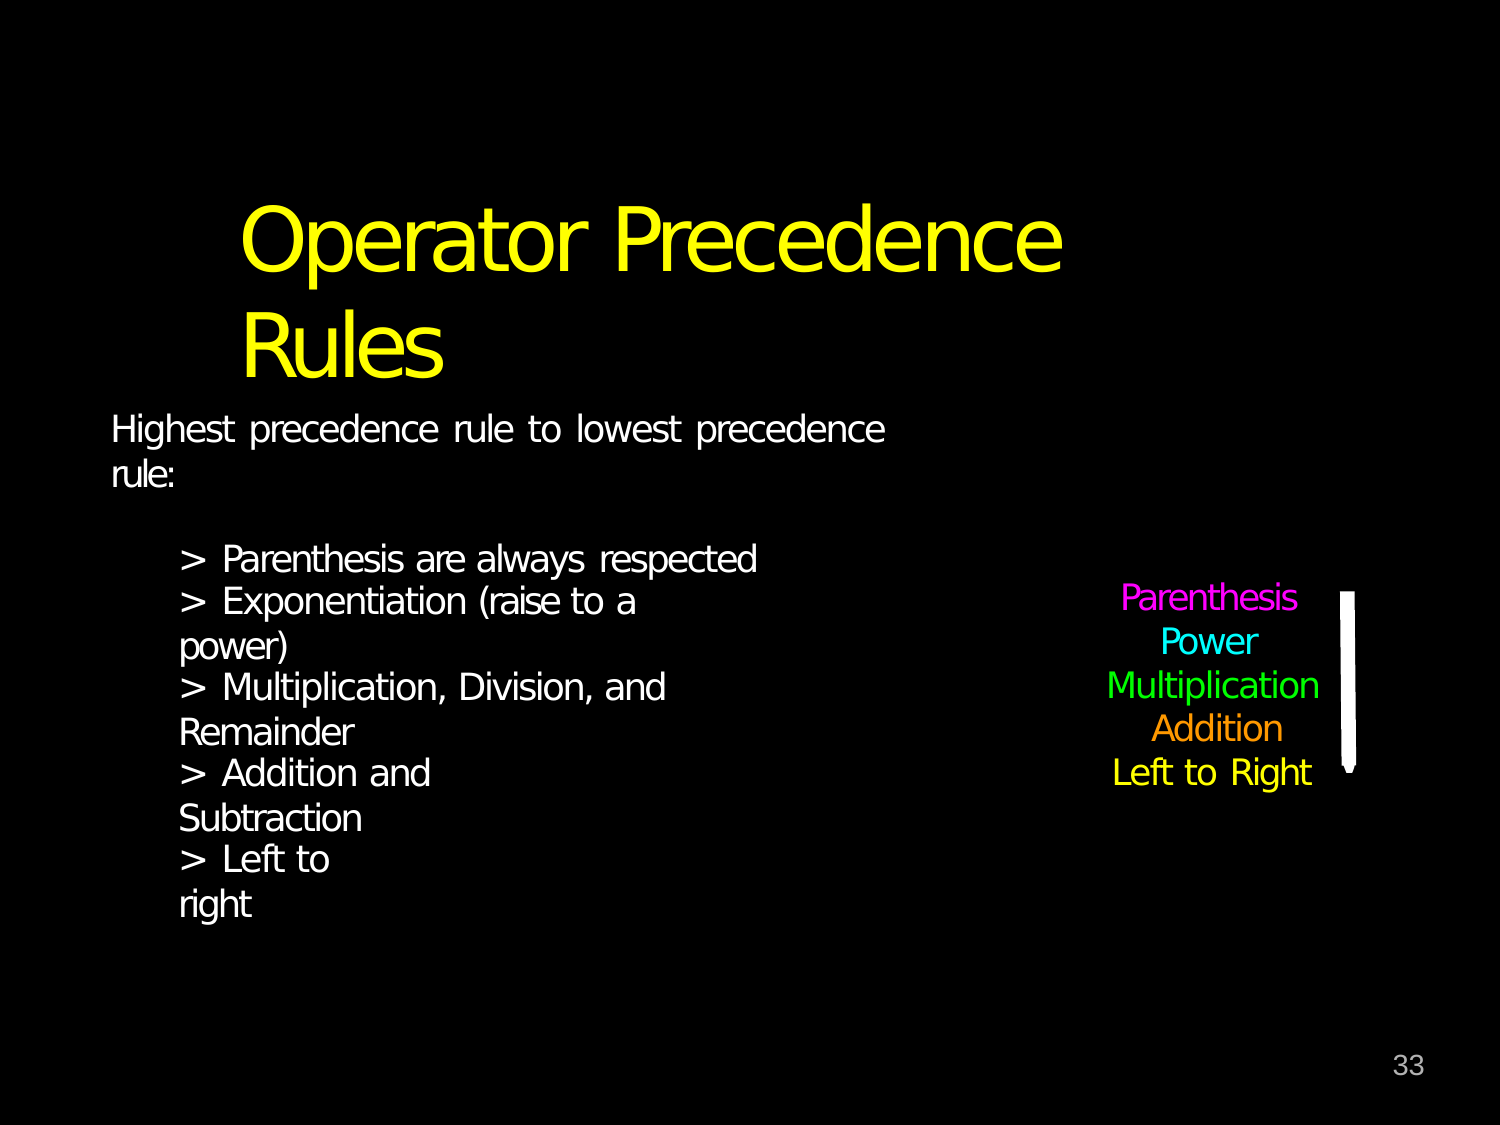

# Operator Precedence Rules
Highest precedence rule to lowest precedence rule:
> Parenthesis are always respected
Parenthesis  Power  Multiplication  Addition
Left to Right
> Exponentiation (raise to a power)

> Multiplication, Division, and Remainder
> Addition and Subtraction

> Left to right
33